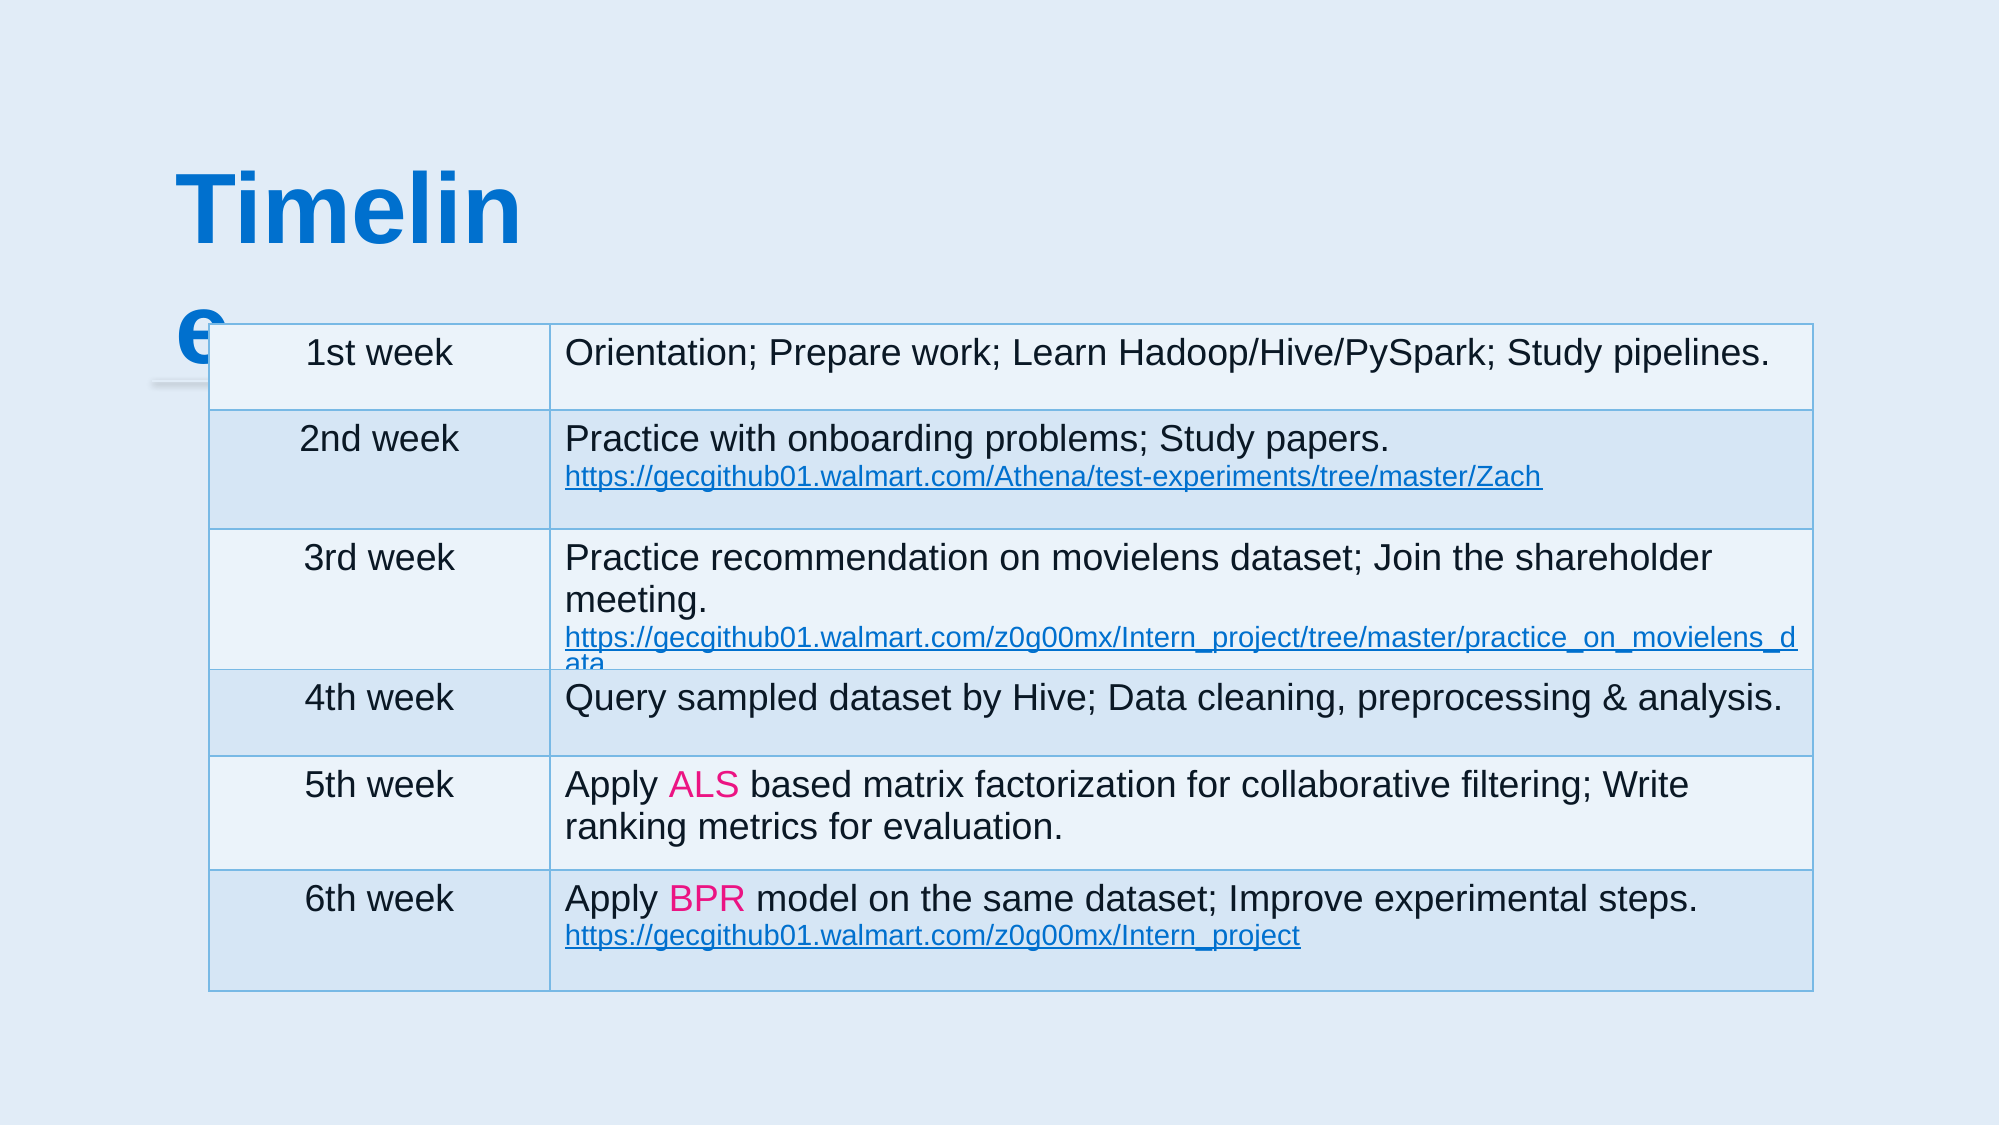

Timeline
| 1st week | Orientation; Prepare work; Learn Hadoop/Hive/PySpark; Study pipelines. |
| --- | --- |
| 2nd week | Practice with onboarding problems; Study papers. https://gecgithub01.walmart.com/Athena/test-experiments/tree/master/Zach |
| 3rd week | Practice recommendation on movielens dataset; Join the shareholder meeting. https://gecgithub01.walmart.com/z0g00mx/Intern\_project/tree/master/practice\_on\_movielens\_data |
| 4th week | Query sampled dataset by Hive; Data cleaning, preprocessing & analysis. |
| 5th week | Apply ALS based matrix factorization for collaborative filtering; Write ranking metrics for evaluation. |
| 6th week | Apply BPR model on the same dataset; Improve experimental steps. https://gecgithub01.walmart.com/z0g00mx/Intern\_project |